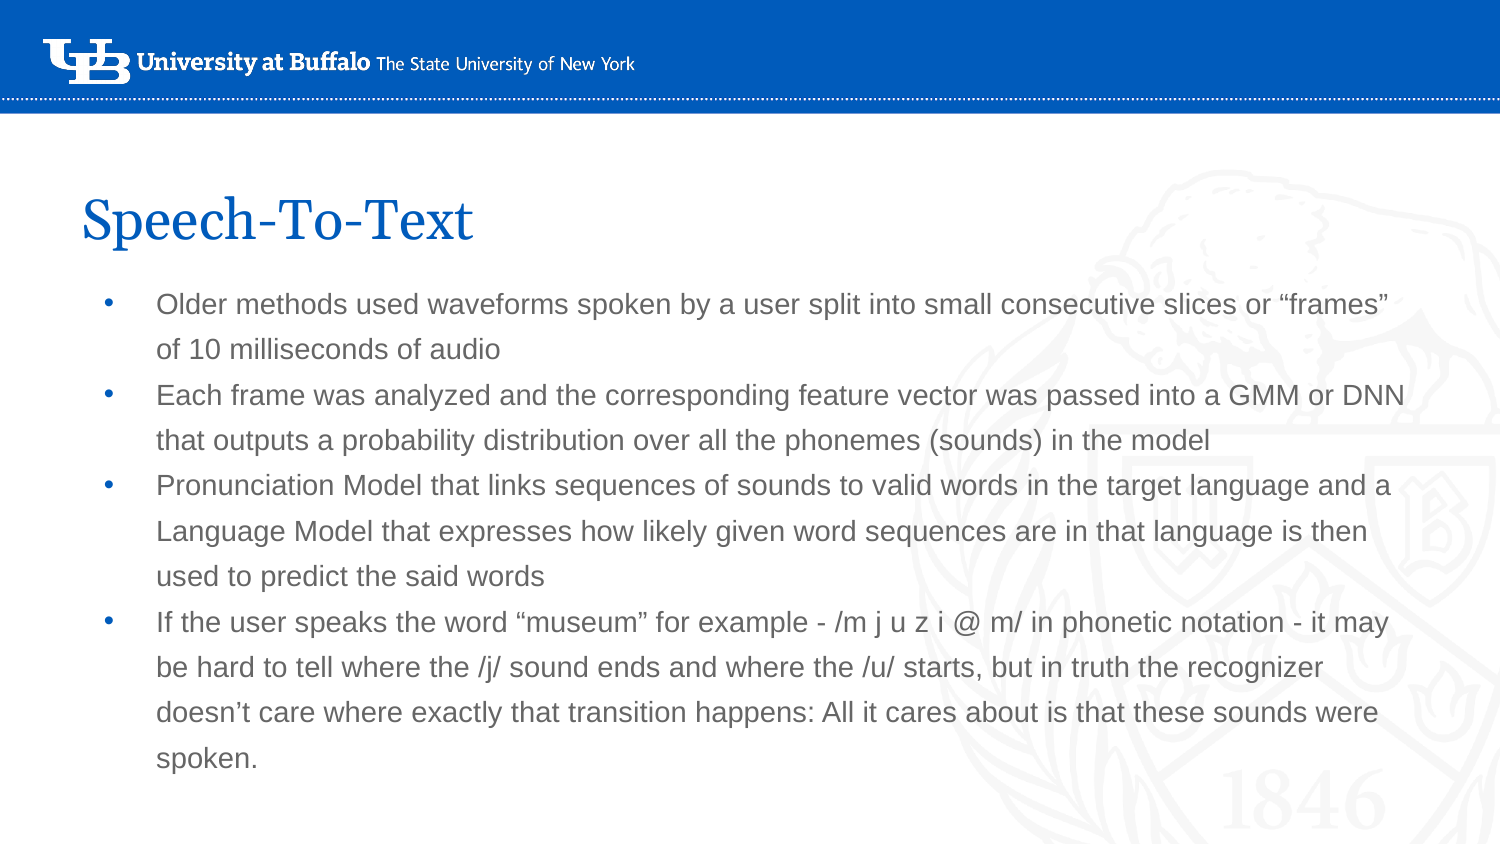

# Speech-To-Text
Older methods used waveforms spoken by a user split into small consecutive slices or “frames” of 10 milliseconds of audio
Each frame was analyzed and the corresponding feature vector was passed into a GMM or DNN that outputs a probability distribution over all the phonemes (sounds) in the model
Pronunciation Model that links sequences of sounds to valid words in the target language and a Language Model that expresses how likely given word sequences are in that language is then used to predict the said words
If the user speaks the word “museum” for example - /m j u z i @ m/ in phonetic notation - it may be hard to tell where the /j/ sound ends and where the /u/ starts, but in truth the recognizer doesn’t care where exactly that transition happens: All it cares about is that these sounds were spoken.